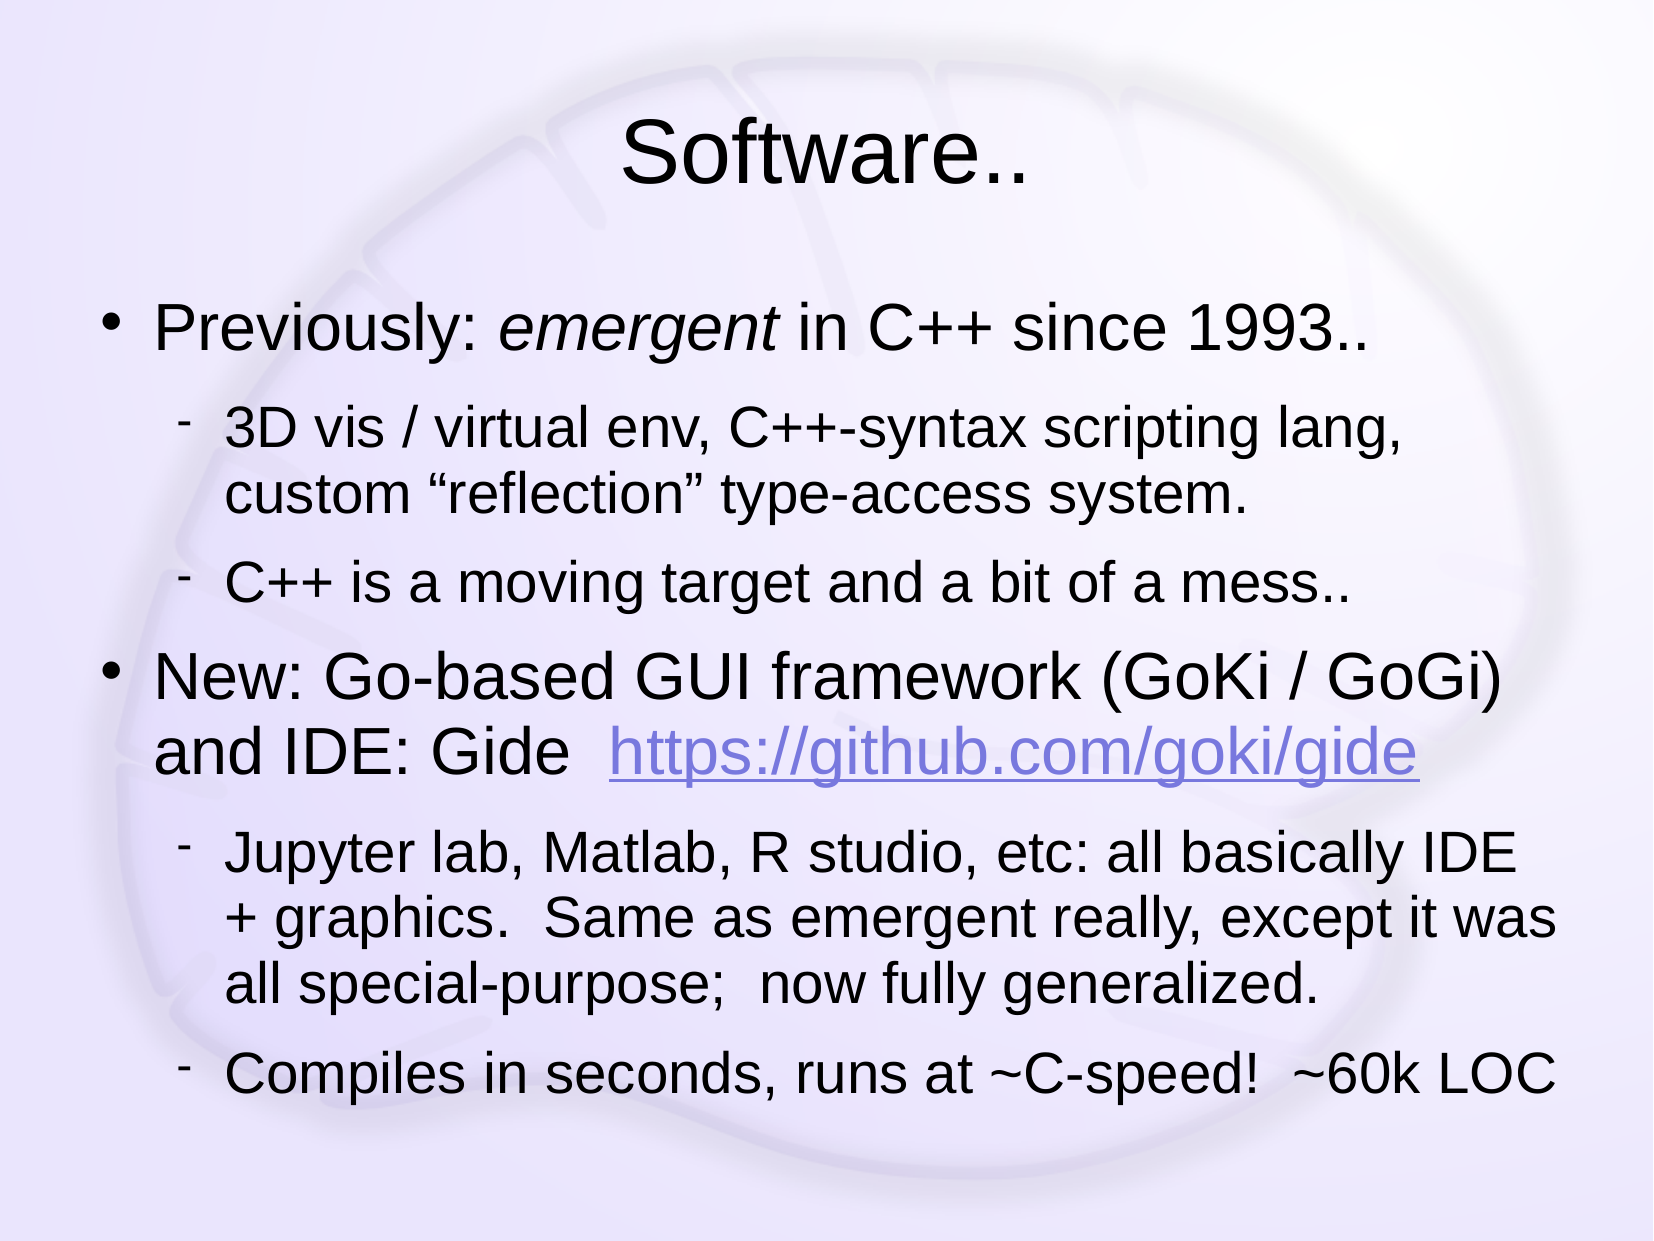

# Software..
Previously: emergent in C++ since 1993..
3D vis / virtual env, C++-syntax scripting lang, custom “reflection” type-access system.
C++ is a moving target and a bit of a mess..
New: Go-based GUI framework (GoKi / GoGi) and IDE: Gide  https://github.com/goki/gide
Jupyter lab, Matlab, R studio, etc: all basically IDE + graphics.  Same as emergent really, except it was all special-purpose;  now fully generalized.
Compiles in seconds, runs at ~C-speed!  ~60k LOC